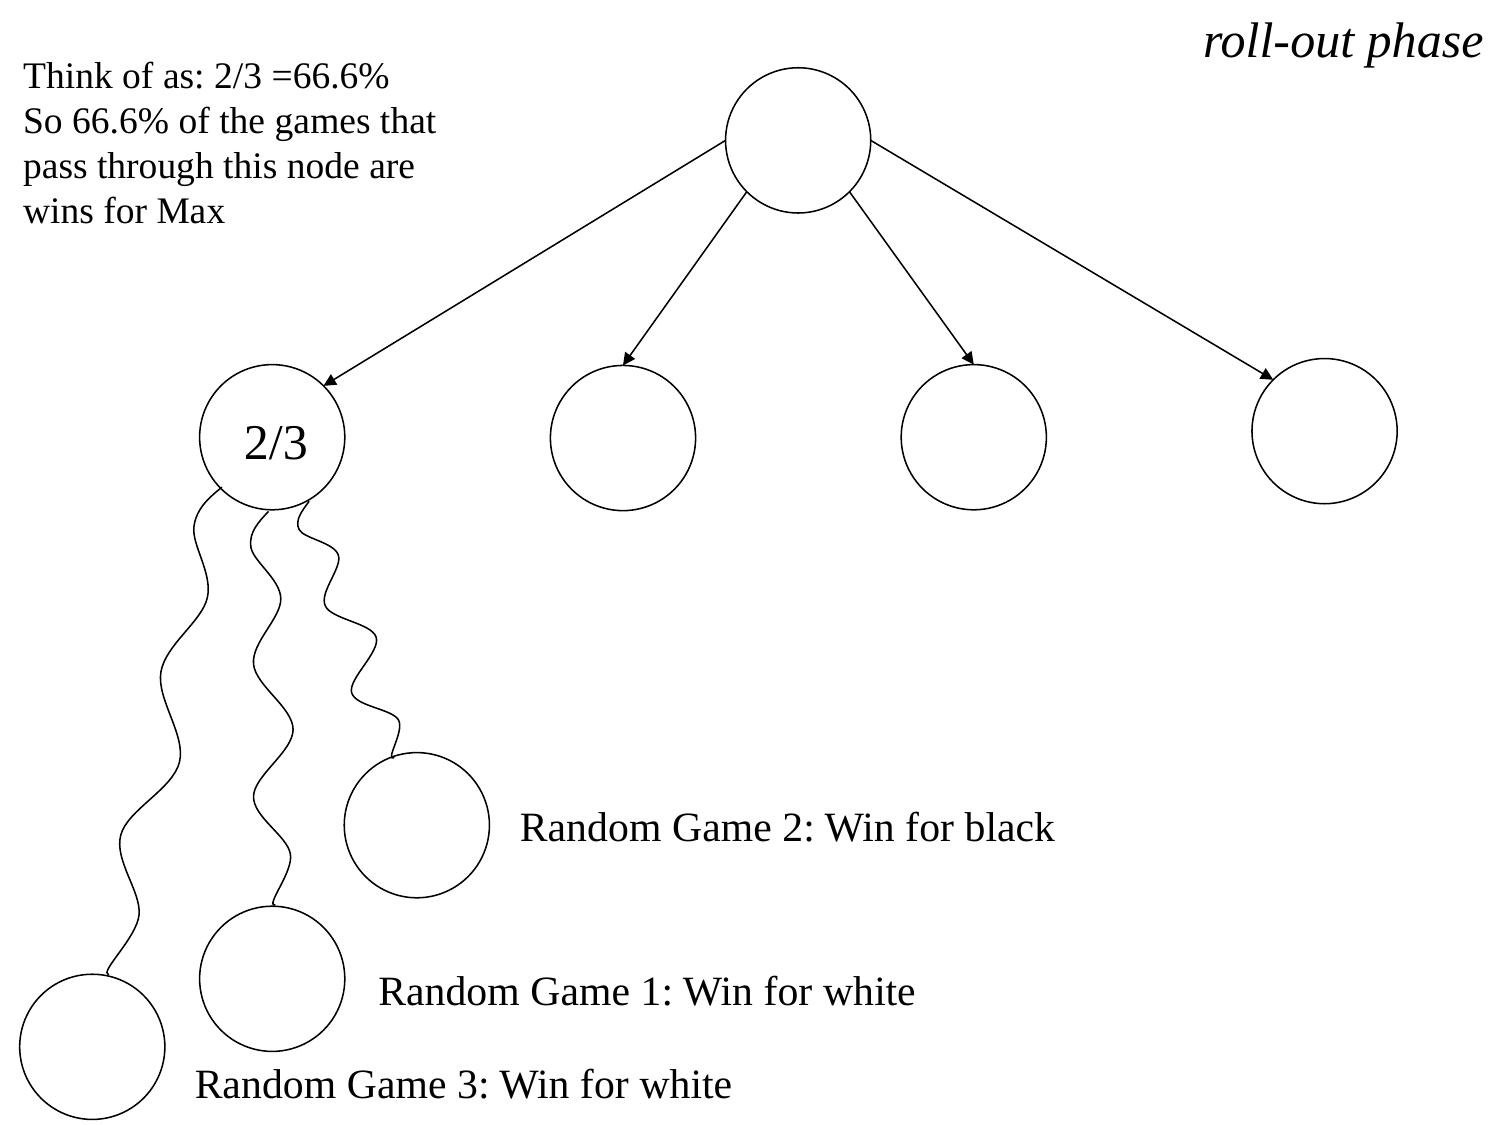

roll-out phase
Think of as: 2/3 =66.6%
So 66.6% of the games that pass through this node are wins for Max

2/3

Random Game 2: Win for black

Random Game 1: Win for white

Random Game 3: Win for white